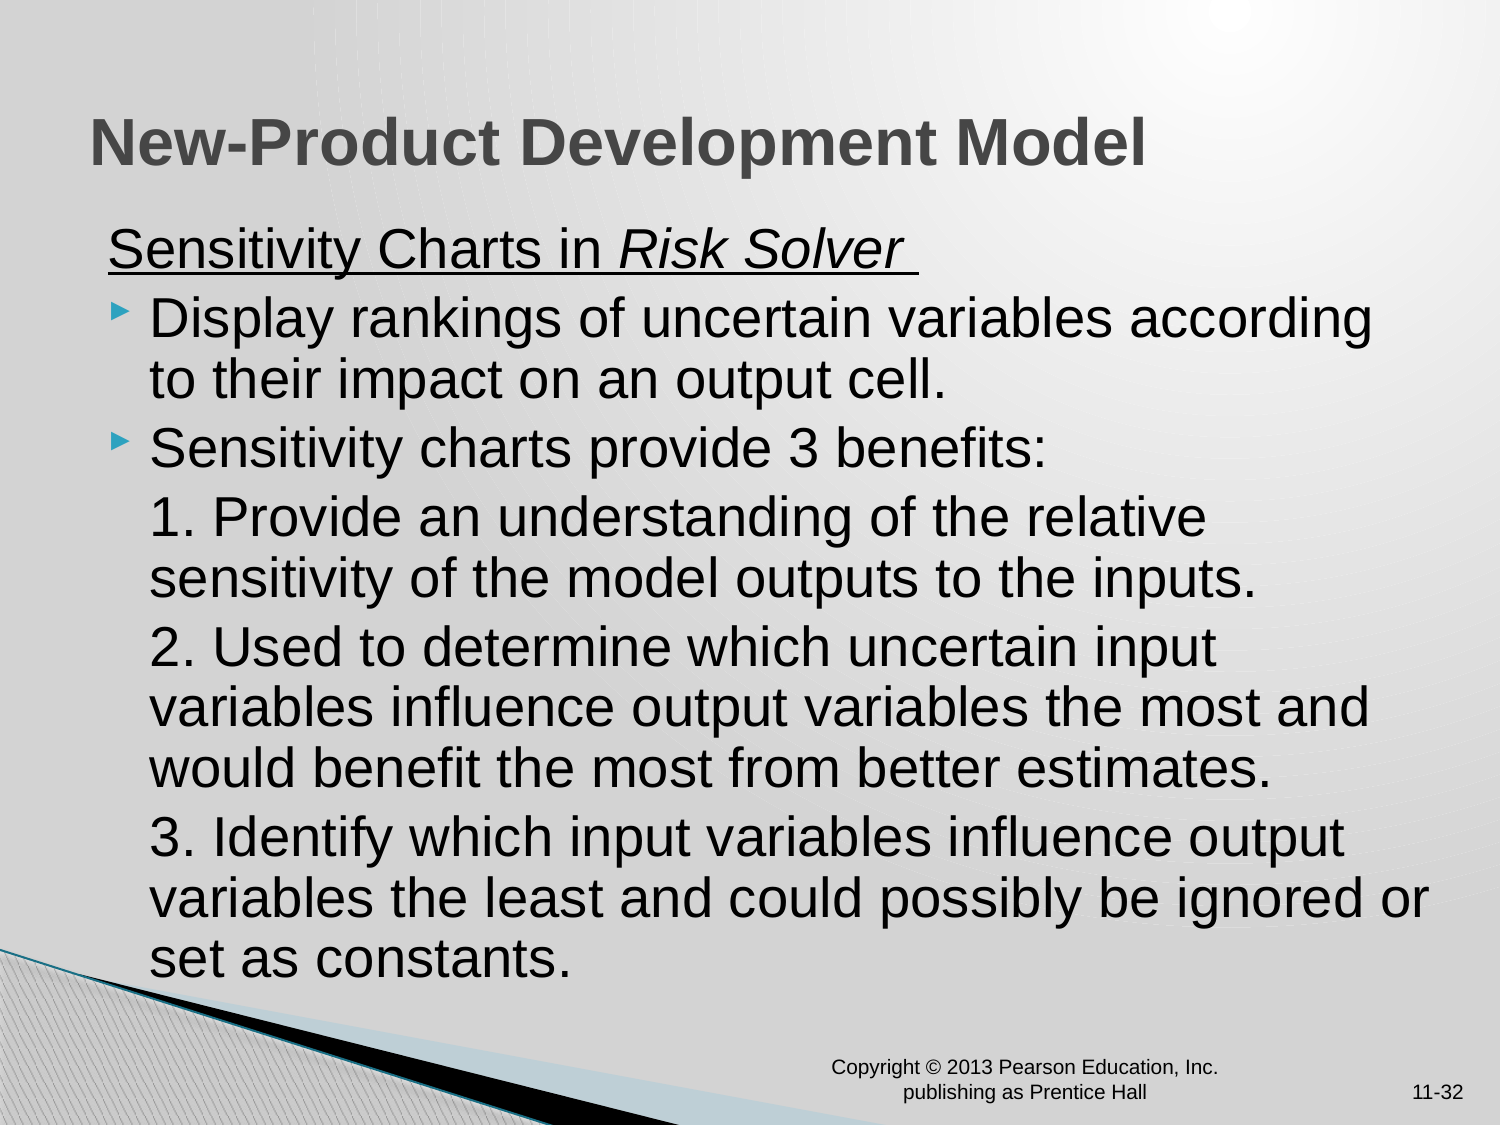

# New-Product Development Model
Sensitivity Charts in Risk Solver
Display rankings of uncertain variables according to their impact on an output cell.
Sensitivity charts provide 3 benefits:
	1. Provide an understanding of the relative sensitivity of the model outputs to the inputs.
	2. Used to determine which uncertain input variables influence output variables the most and would benefit the most from better estimates.
	3. Identify which input variables influence output variables the least and could possibly be ignored or set as constants.
Copyright © 2013 Pearson Education, Inc. publishing as Prentice Hall
11-32